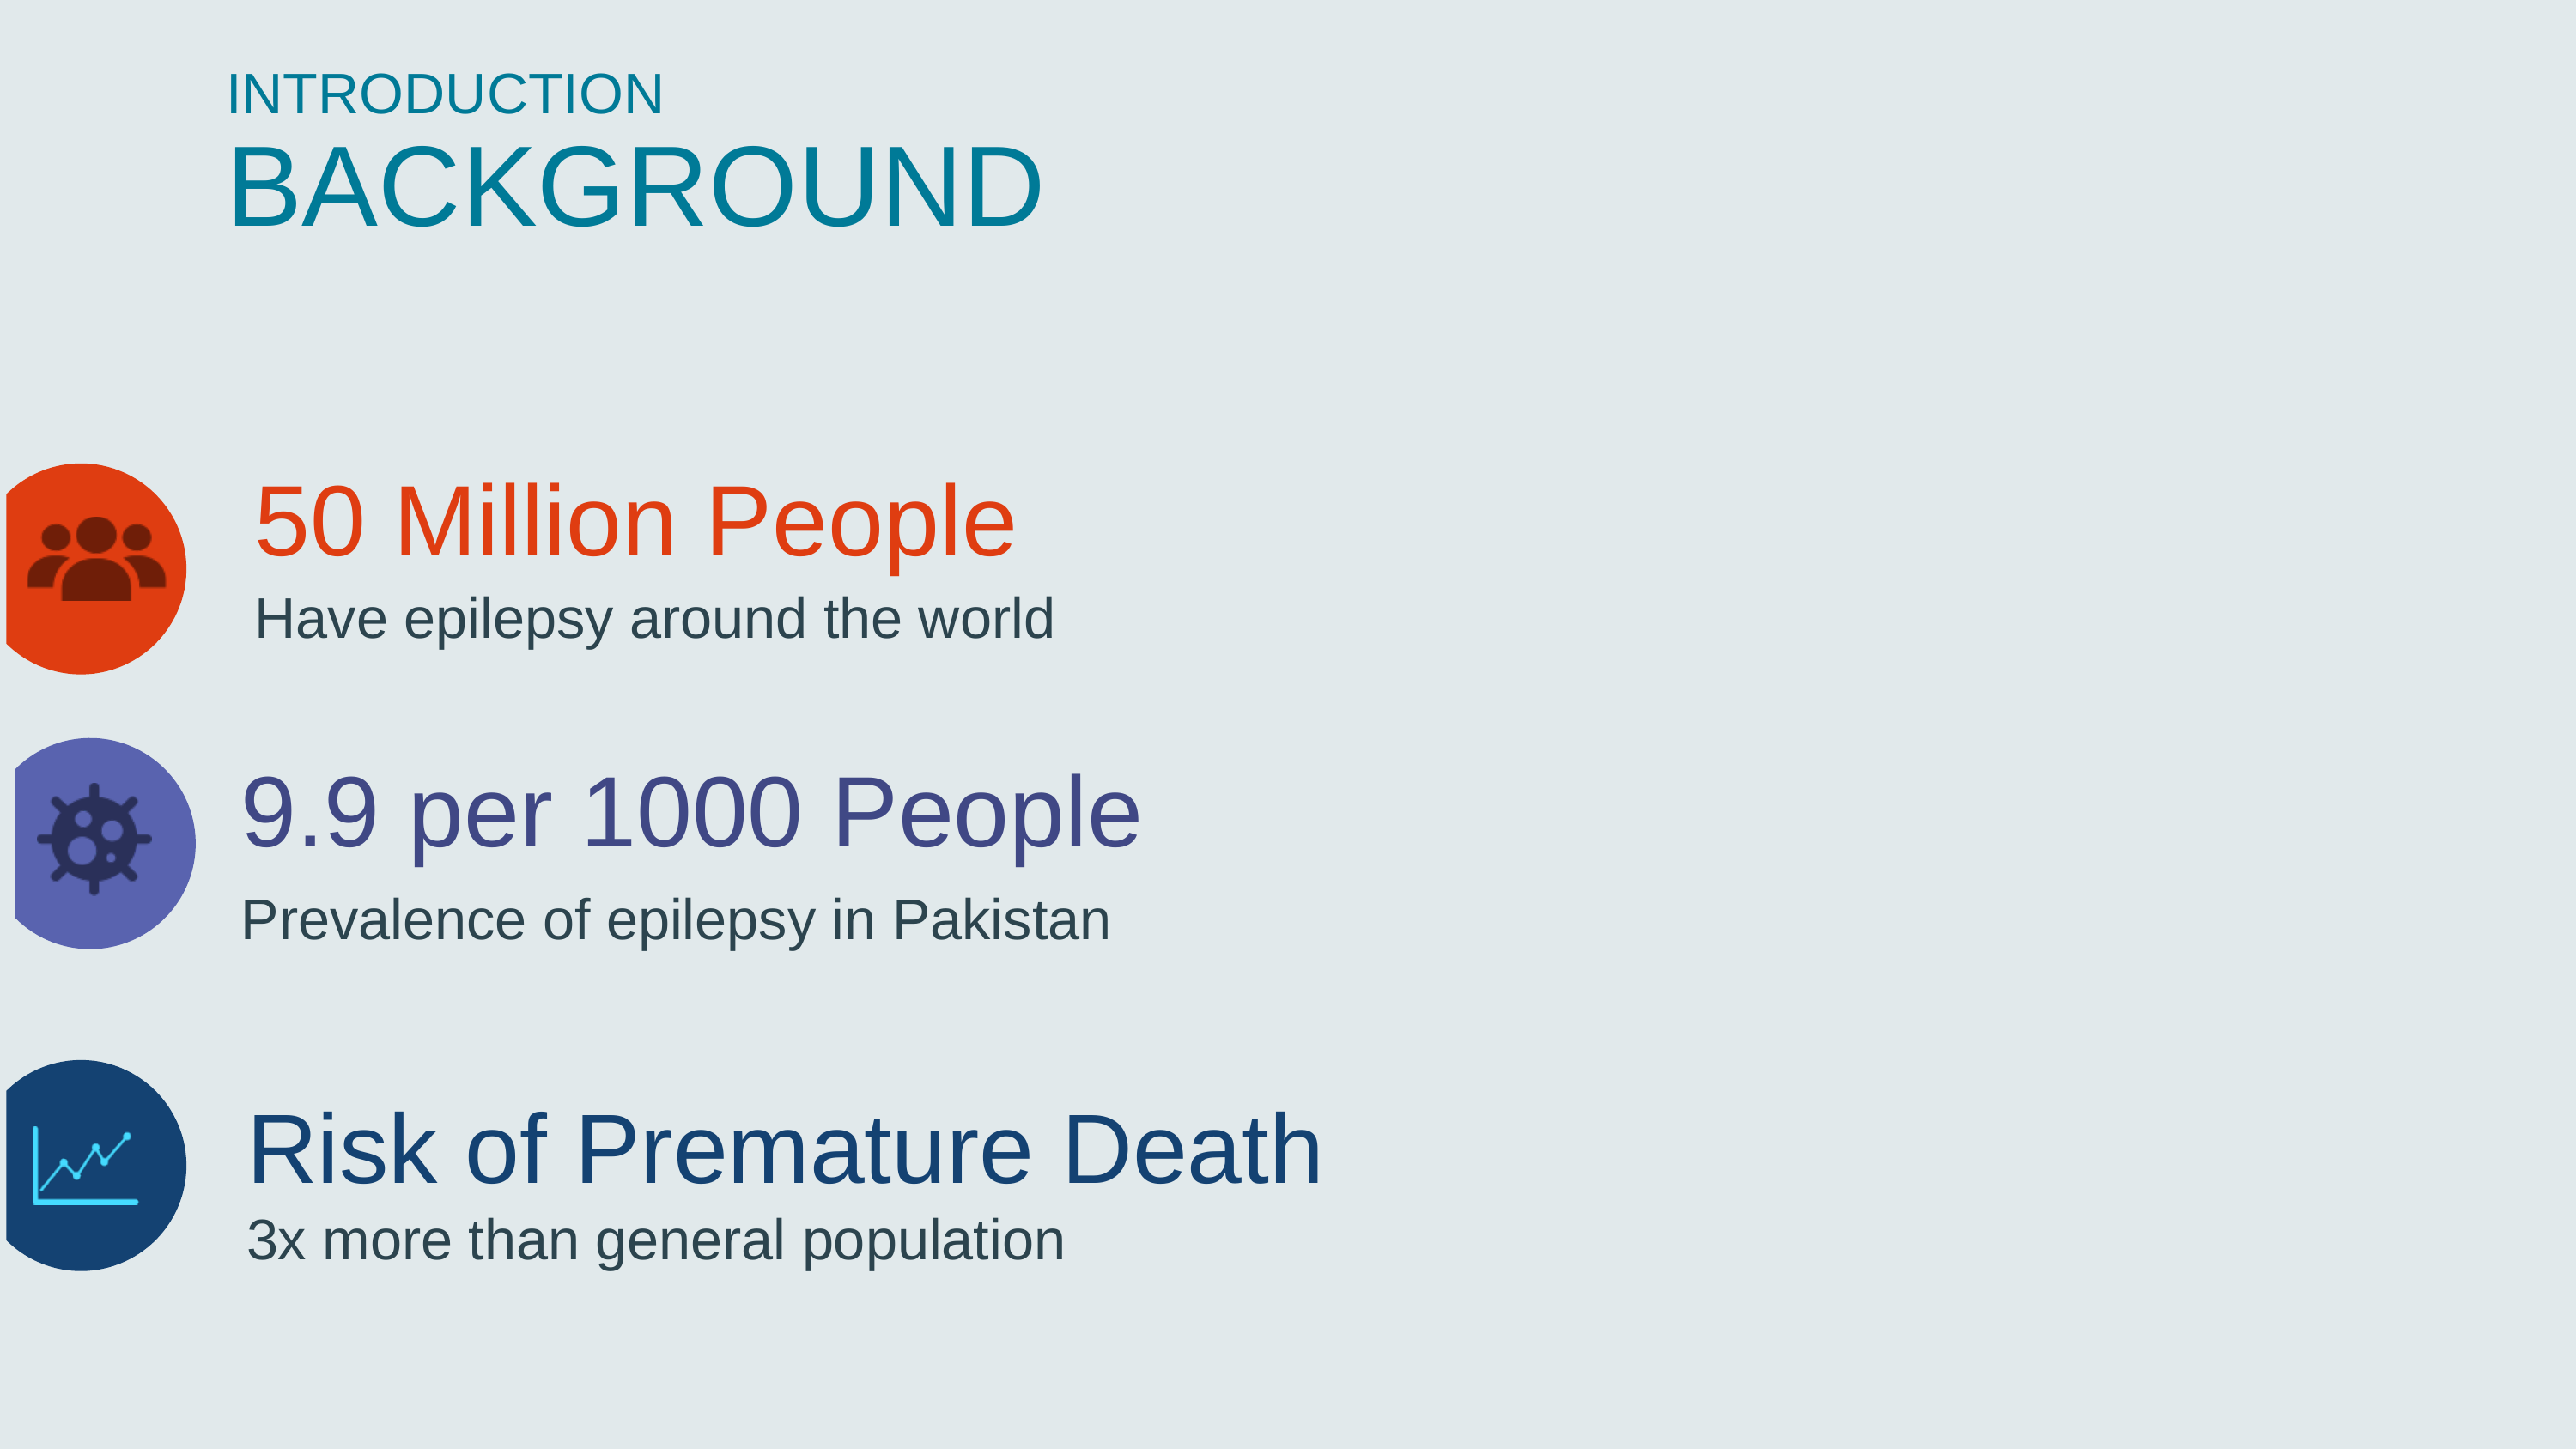

INTRODUCTION
BACKGROUND

50 Million People

Have epilepsy around the world

9.9 per 1000 People

Prevalence of epilepsy in Pakistan

Risk of Premature Death

3x more than general population